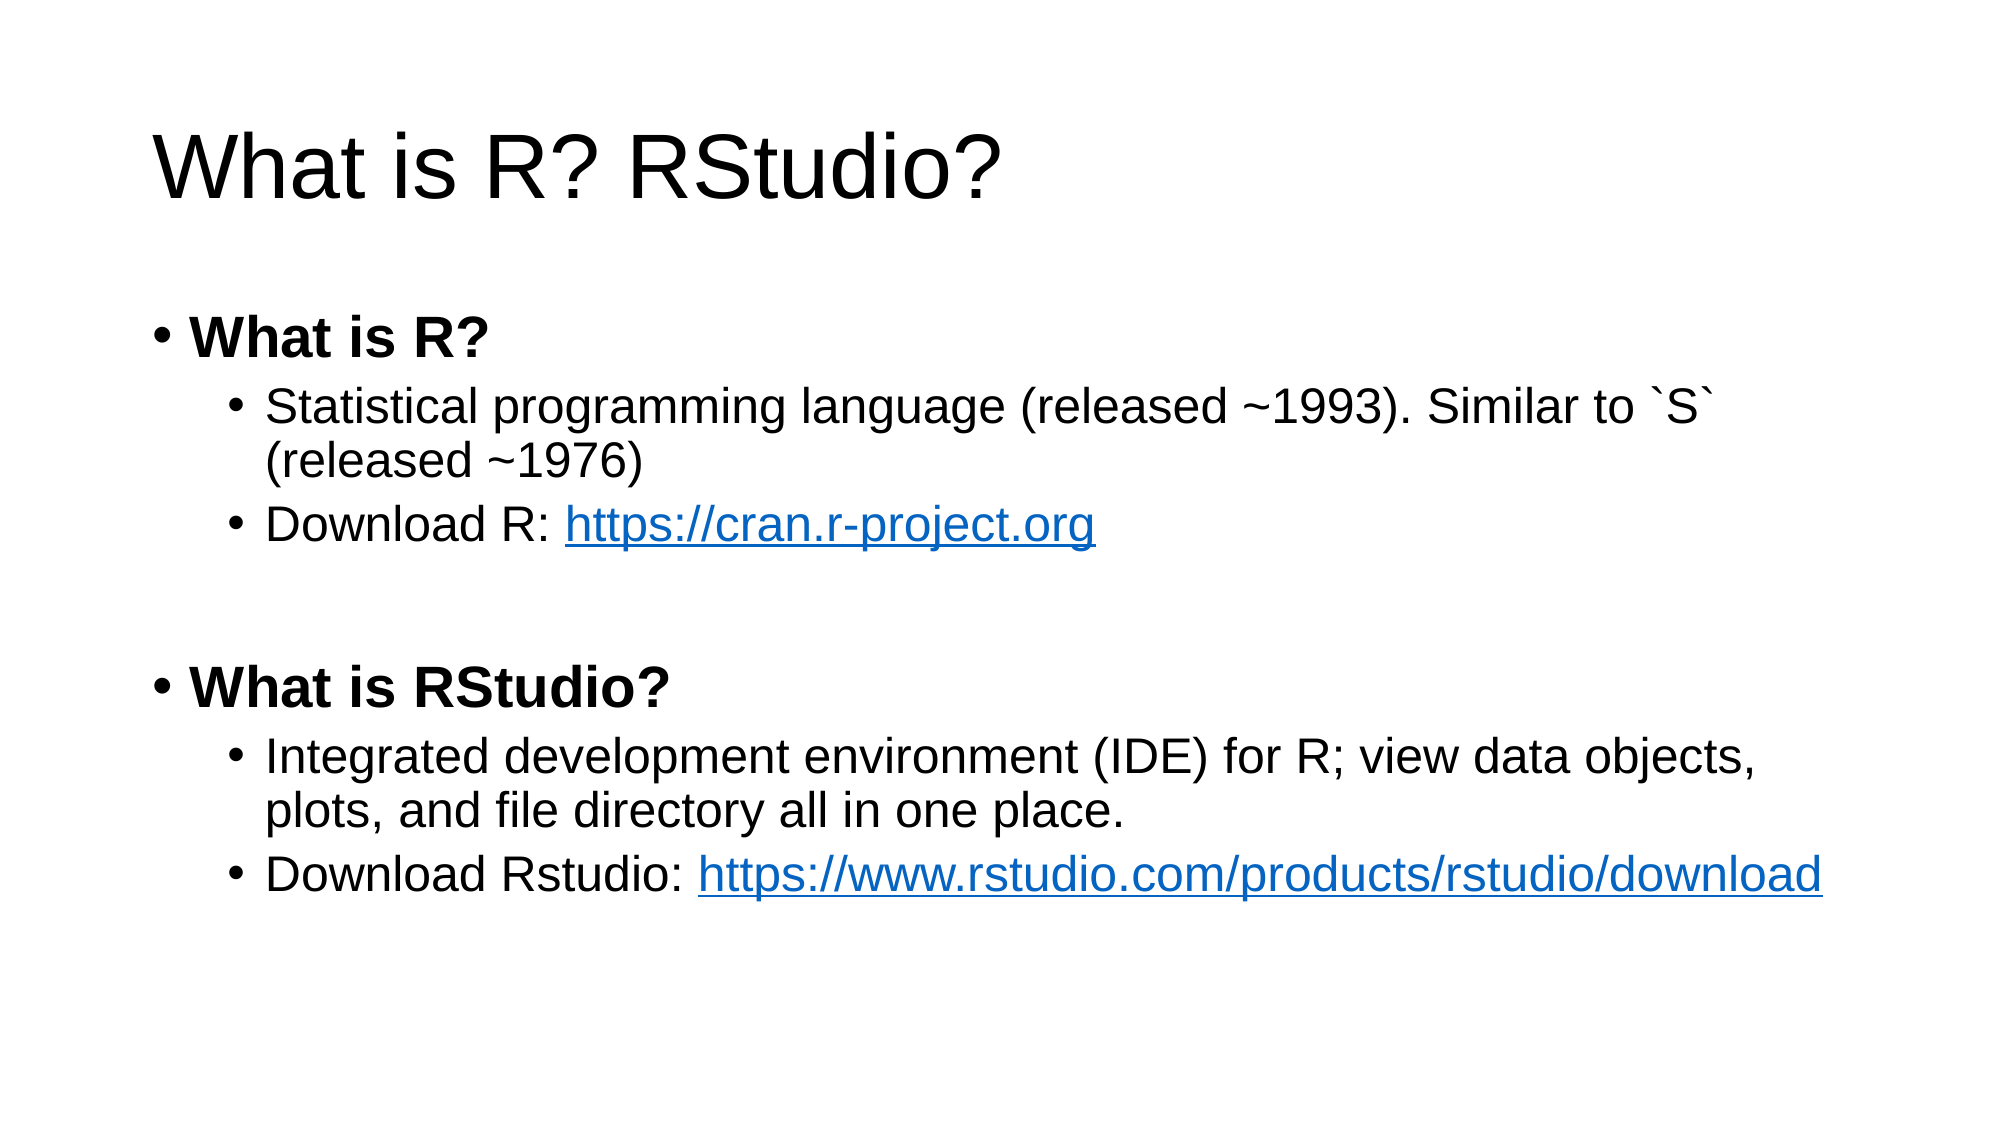

# What is R? RStudio?
What is R?
Statistical programming language (released ~1993). Similar to `S` (released ~1976)
Download R: https://cran.r-project.org

What is RStudio?
Integrated development environment (IDE) for R; view data objects, plots, and file directory all in one place.
Download Rstudio: https://www.rstudio.com/products/rstudio/download